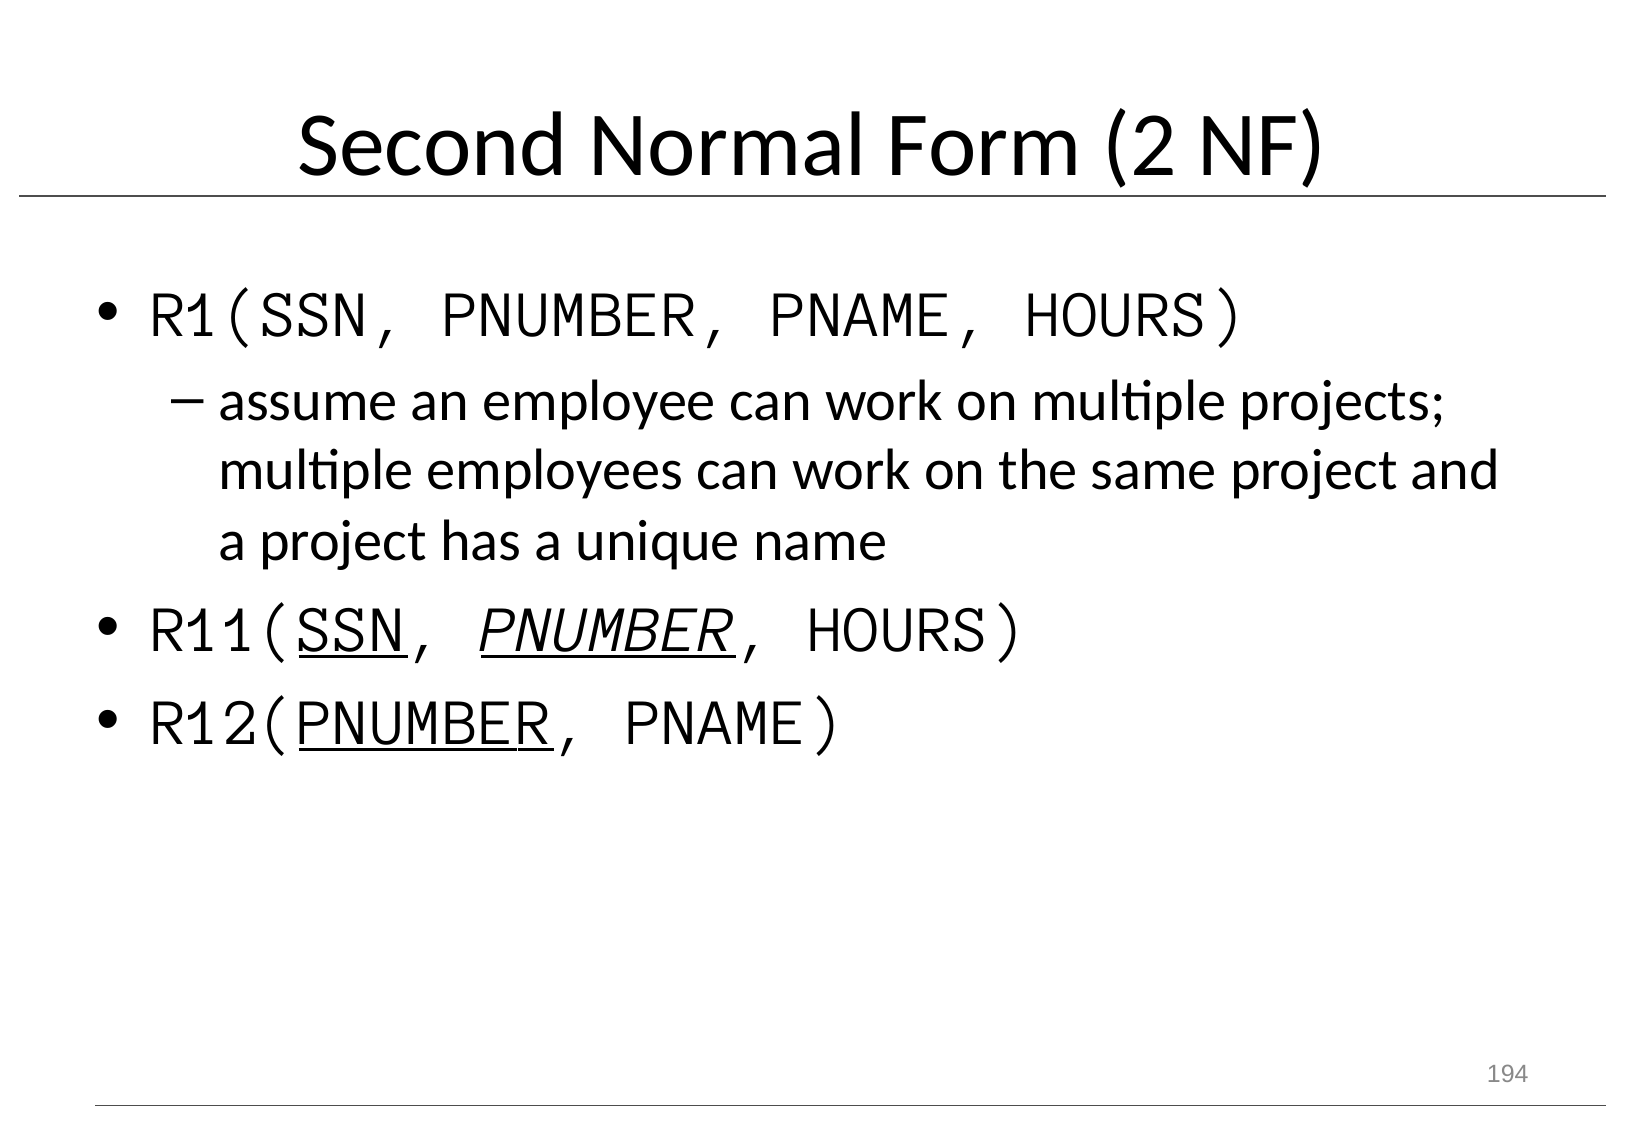

# Second Normal Form (2 NF)
R1(SSN, PNUMBER, PNAME, HOURS)
assume an employee can work on multiple projects; multiple employees can work on the same project and a project has a unique name
R11(SSN, PNUMBER, HOURS)
R12(PNUMBER, PNAME)

194